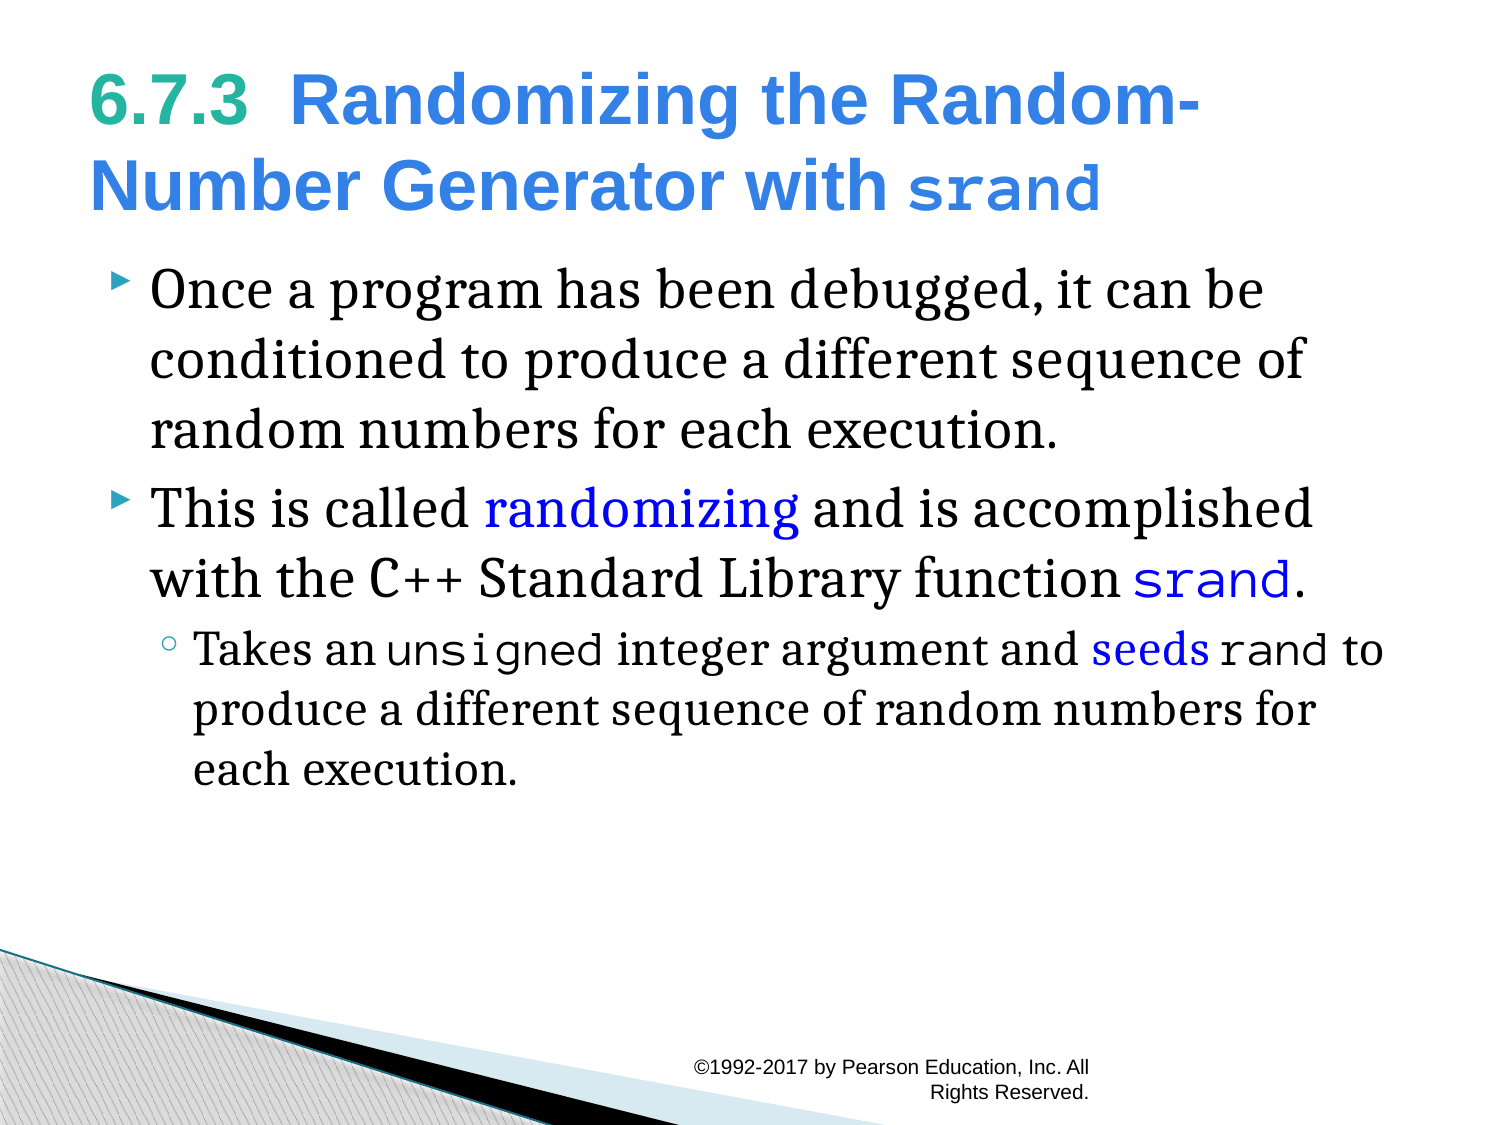

# 6.7.3  Randomizing the Random-Number Generator with srand
Once a program has been debugged, it can be conditioned to produce a different sequence of random numbers for each execution.
This is called randomizing and is accomplished with the C++ Standard Library function srand.
Takes an unsigned integer argument and seeds rand to produce a different sequence of random numbers for each execution.
©1992-2017 by Pearson Education, Inc. All Rights Reserved.